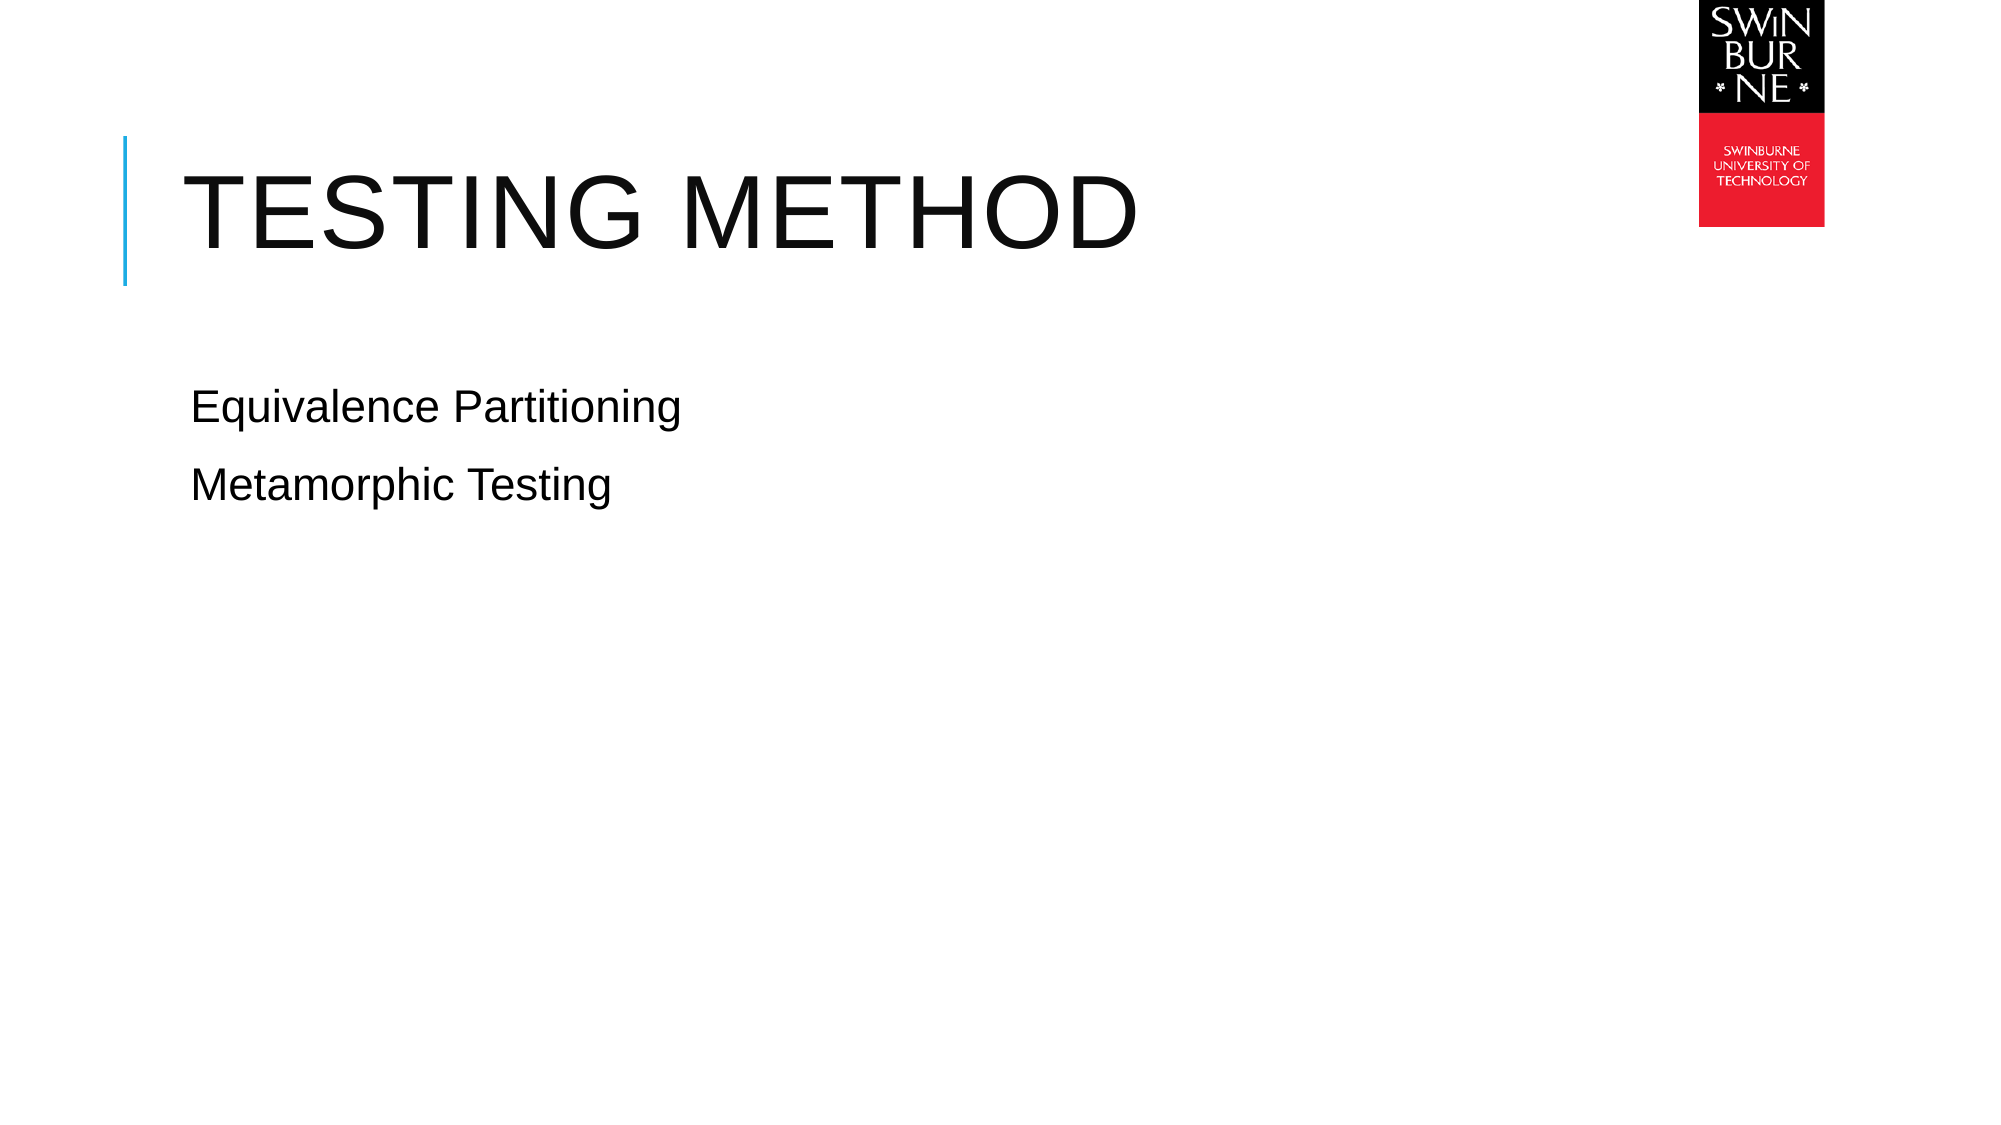

# TESTING Method
Equivalence Partitioning
Metamorphic Testing